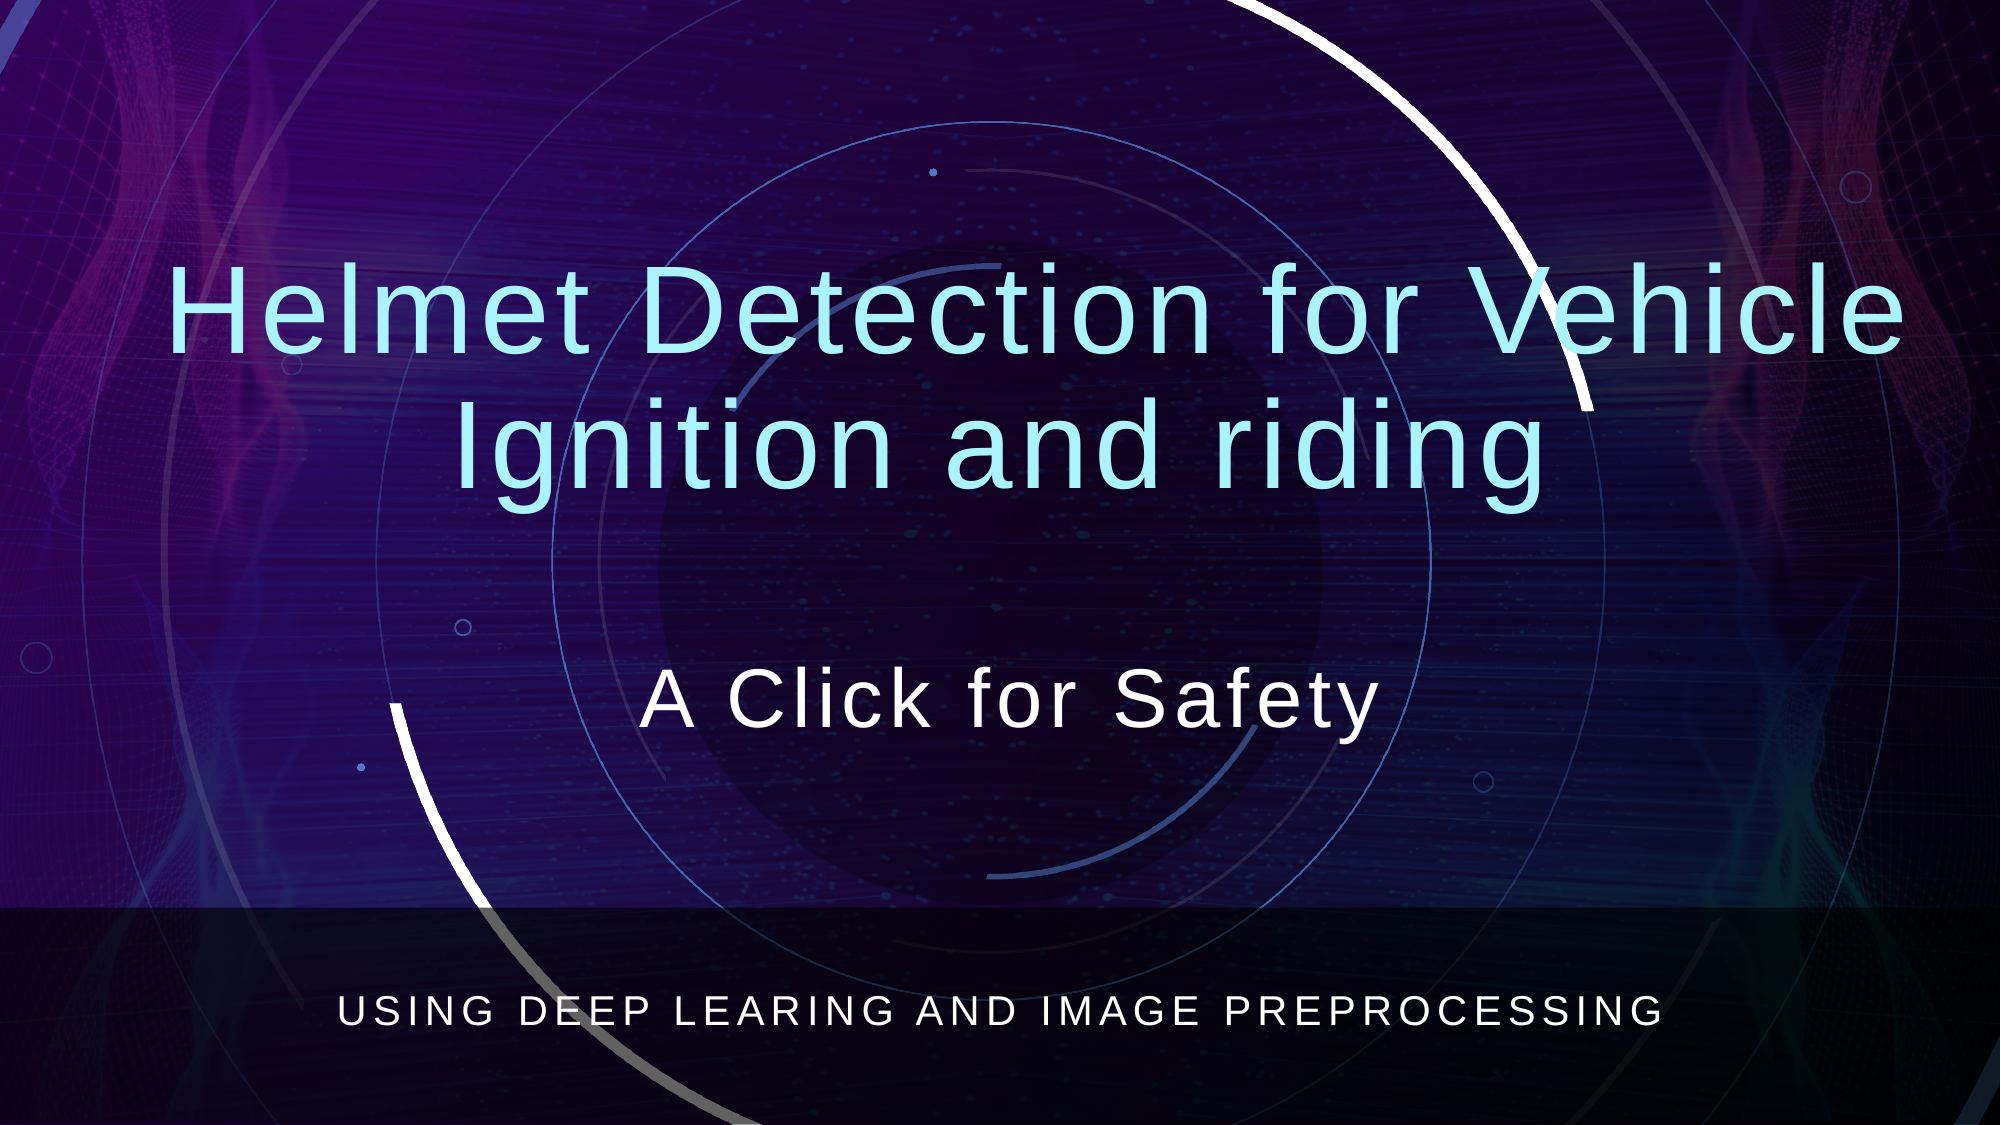

# Helmet Detection for Vehicle Ignition and riding
A Click for Safety
USING DEEP LEARING AND IMAGE PREPROCESSING